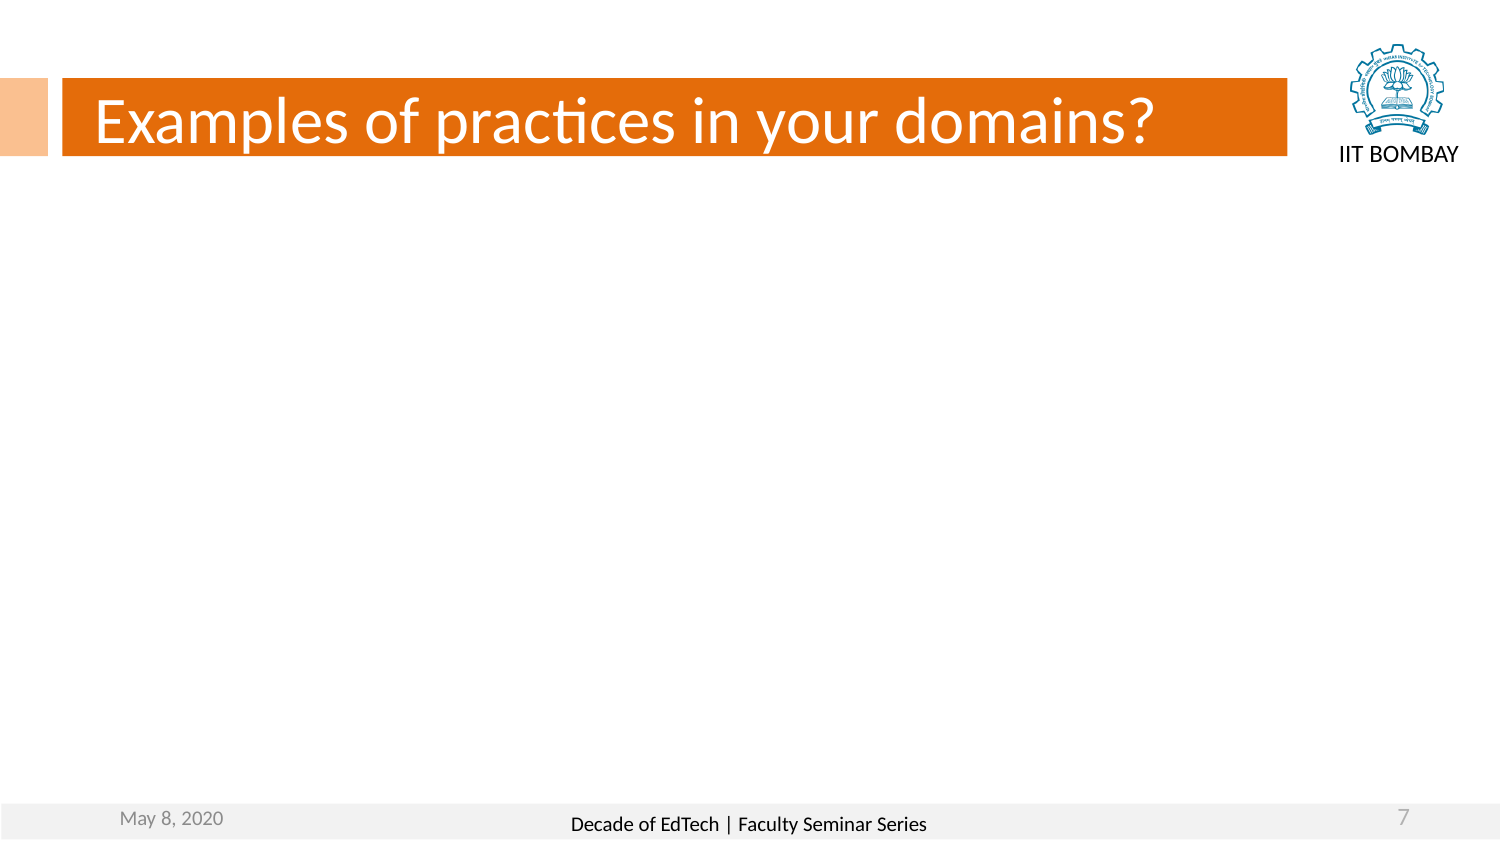

Examples of practices in your domains?

May 8, 2020
7